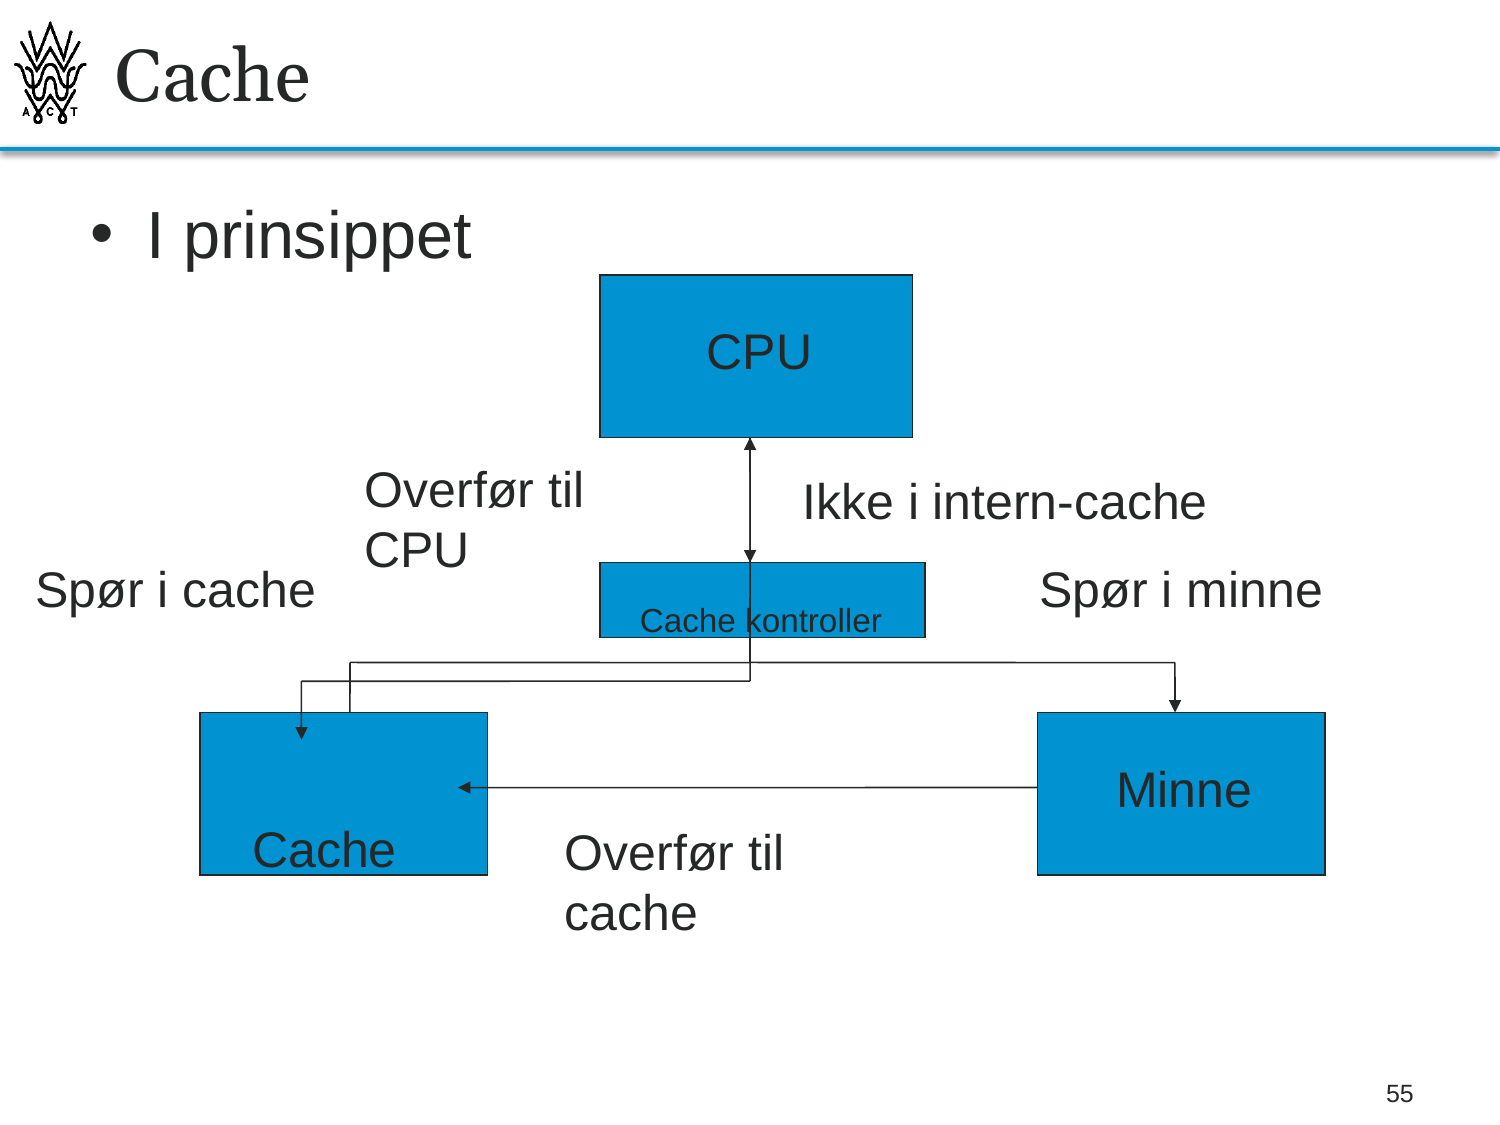

# Cache
I prinsippet

    CPU

Overfør til CPU

Ikke i intern-cache
Spør i cache

Spør i minne

Cache kontroller

   Cache

  Minne

Overfør til cache
55